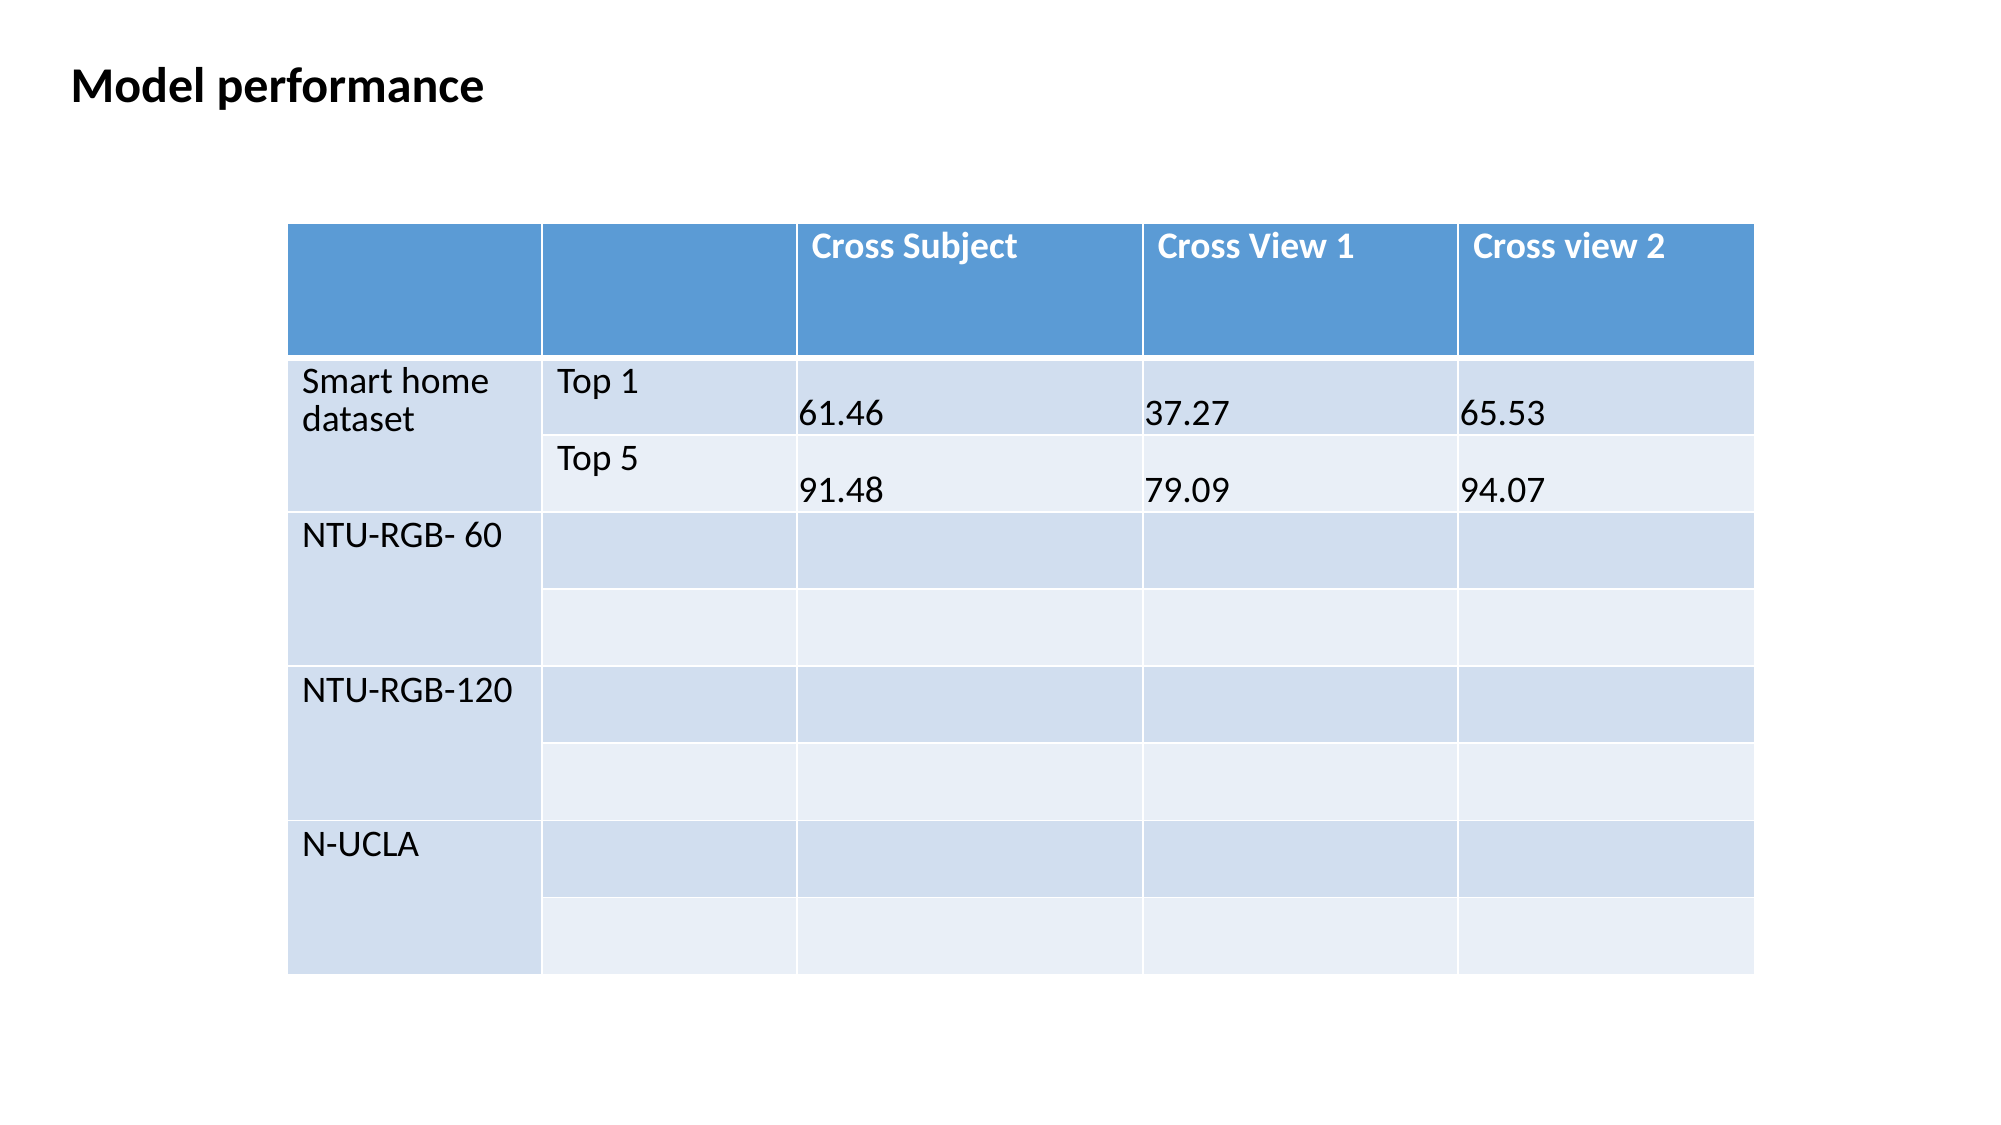

Model performance
|  |  | Cross Subject | Cross View 1 | Cross view 2 |
| --- | --- | --- | --- | --- |
| Smart home dataset | Top 1 | 61.46 | 37.27 | 65.53 |
|  | Top 5 | 91.48 | 79.09 | 94.07 |
| NTU-RGB- 60 |  |  |  |  |
|  |  |  |  |  |
| NTU-RGB-120 |  |  |  |  |
|  |  |  |  |  |
| N-UCLA |  |  |  |  |
|  |  |  |  |  |